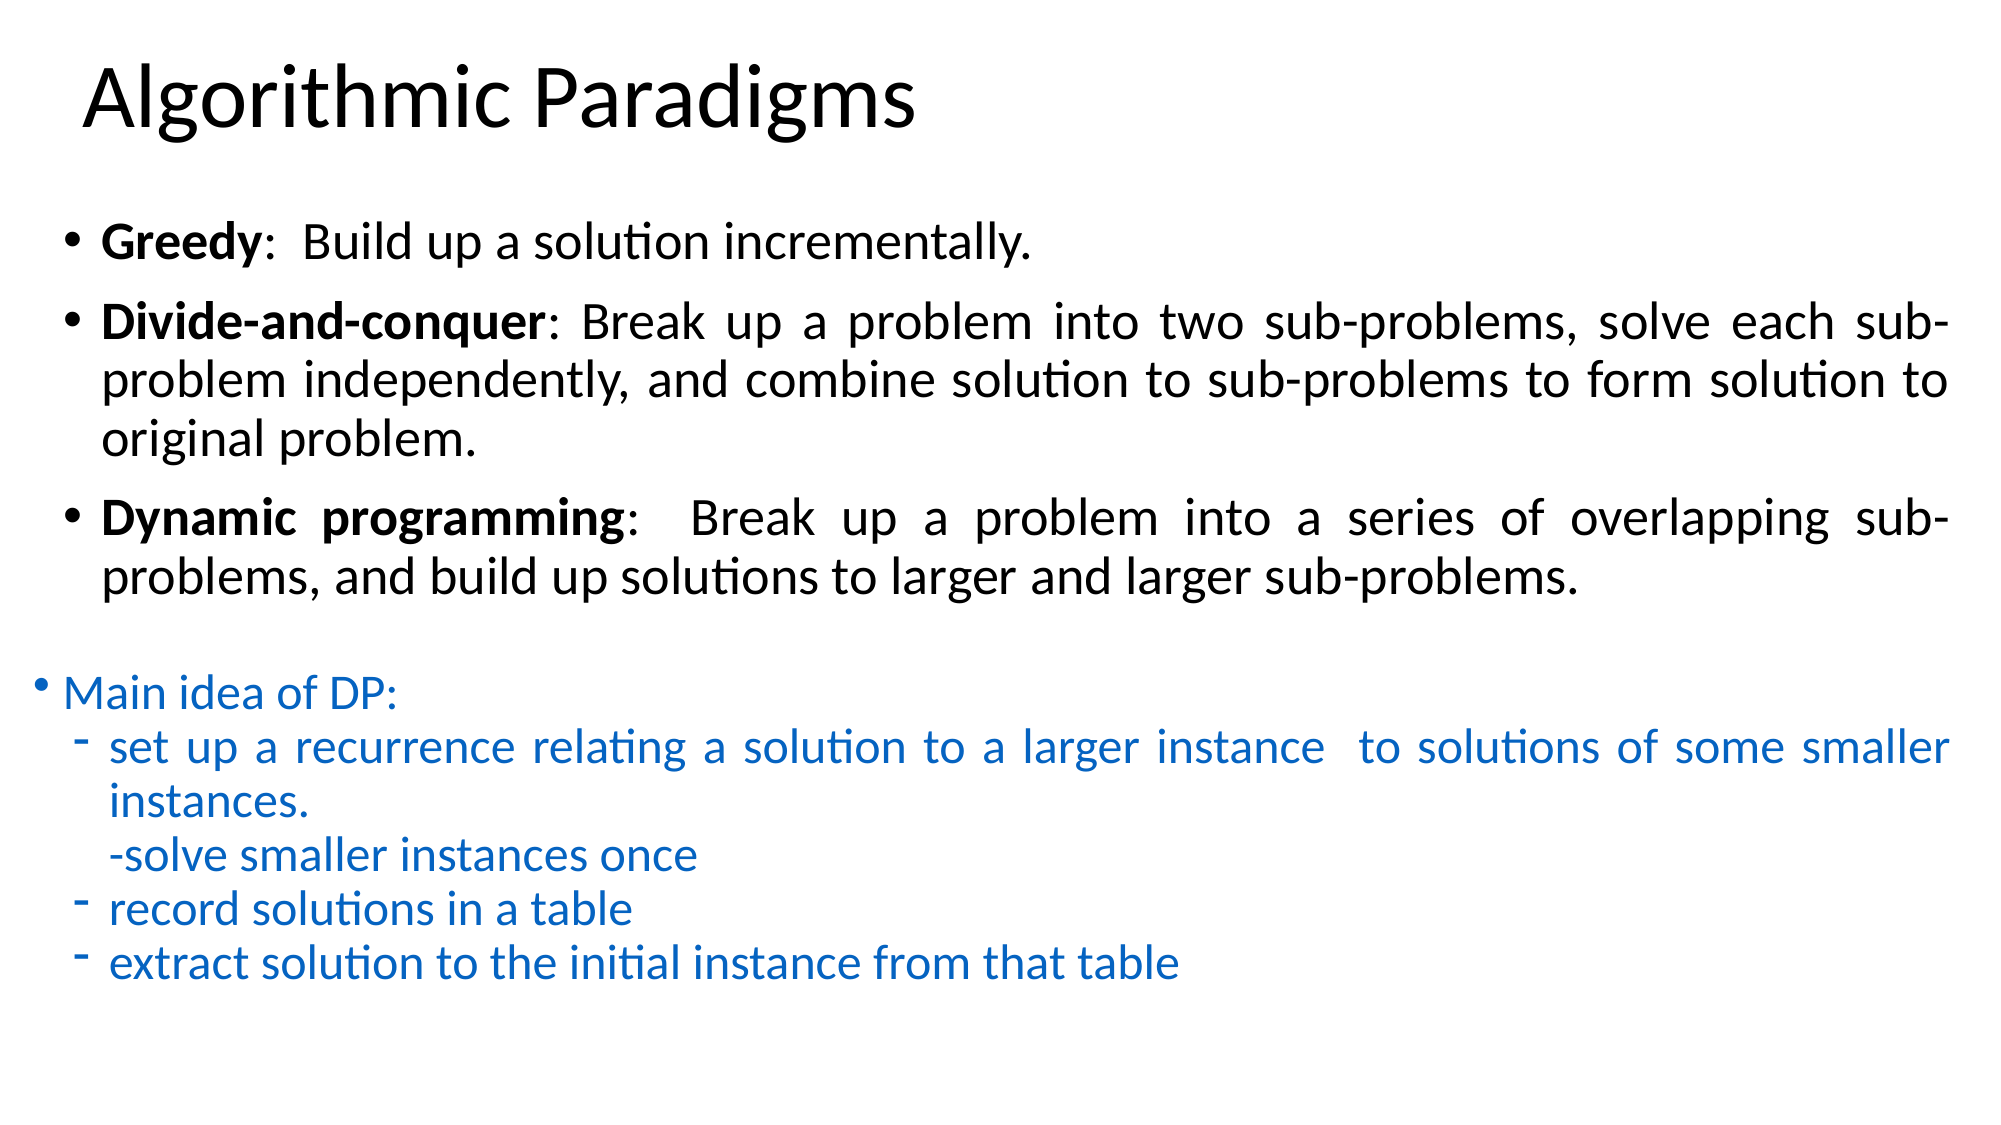

# Algorithmic Paradigms
Greedy:  Build up a solution incrementally.
Divide-and-conquer: Break up a problem into two sub-problems, solve each sub-problem independently, and combine solution to sub-problems to form solution to original problem.
Dynamic programming:  Break up a problem into a series of overlapping sub-problems, and build up solutions to larger and larger sub-problems.

 Main idea of DP:
set up a recurrence relating a solution to a larger instance  to solutions of some smaller instances.
-solve smaller instances once
record solutions in a table
extract solution to the initial instance from that table